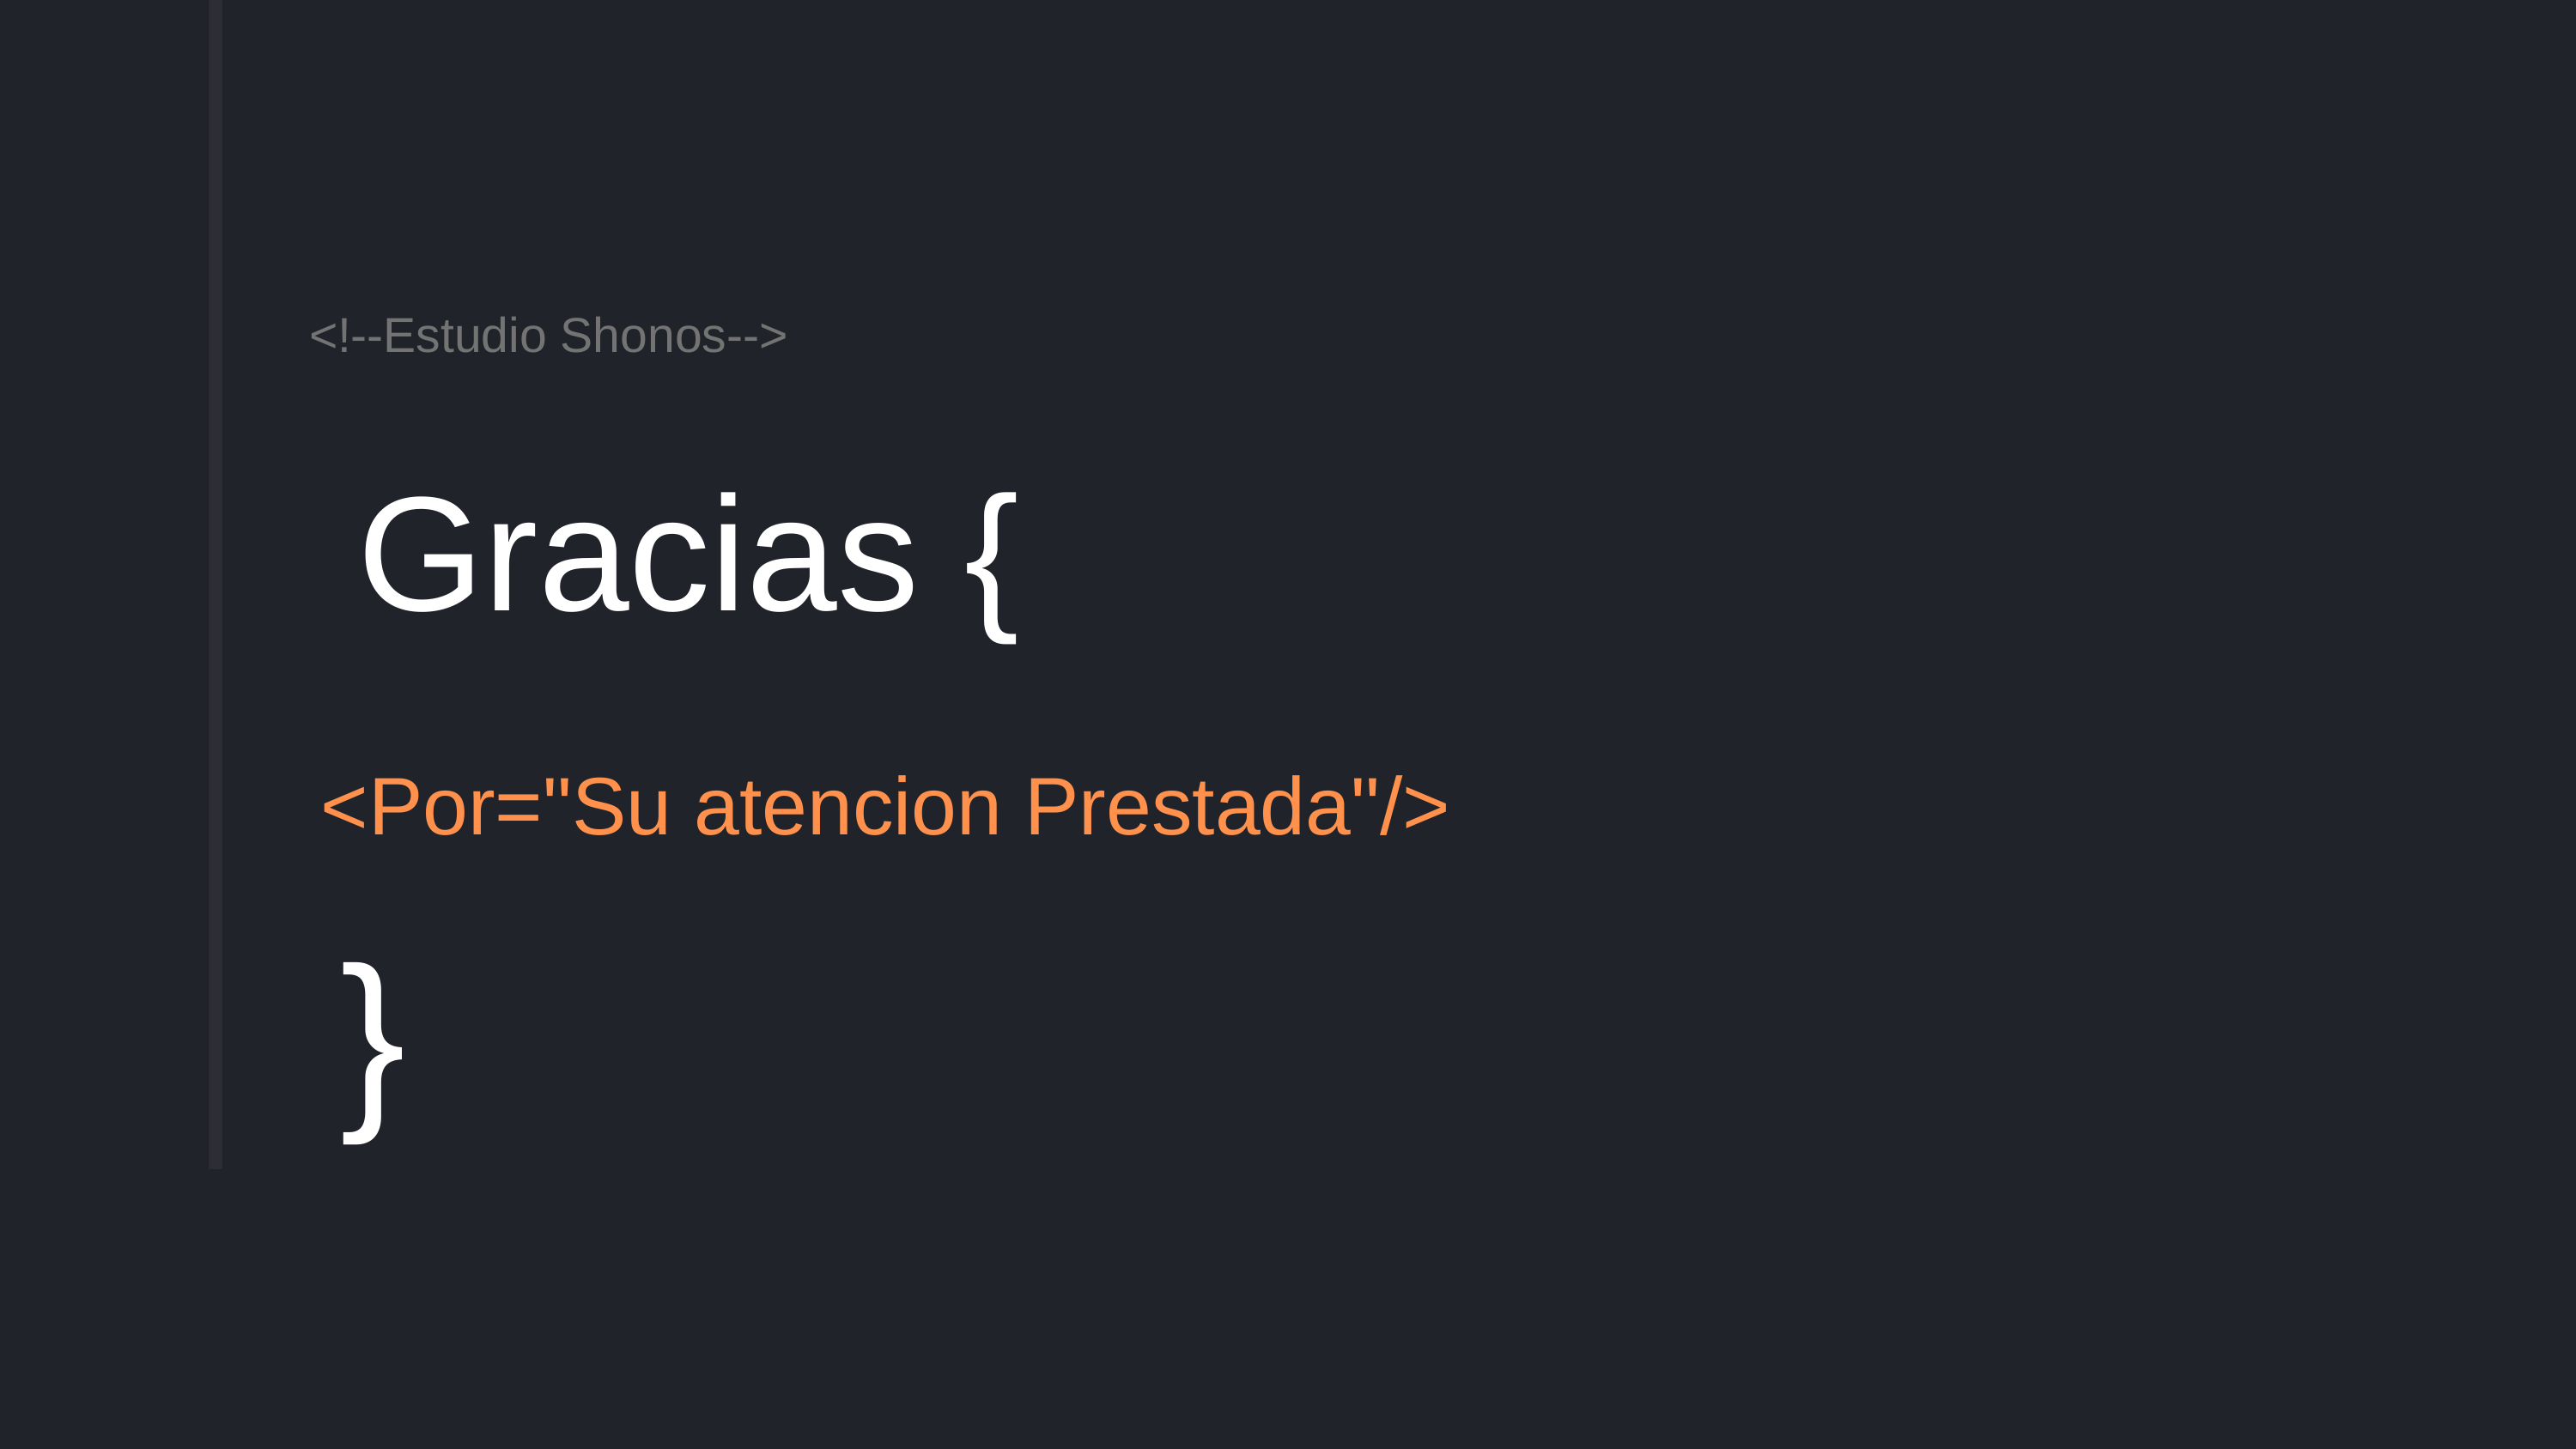

<!--Estudio Shonos-->
Gracias {

<Por="Su atencion Prestada"/>
}